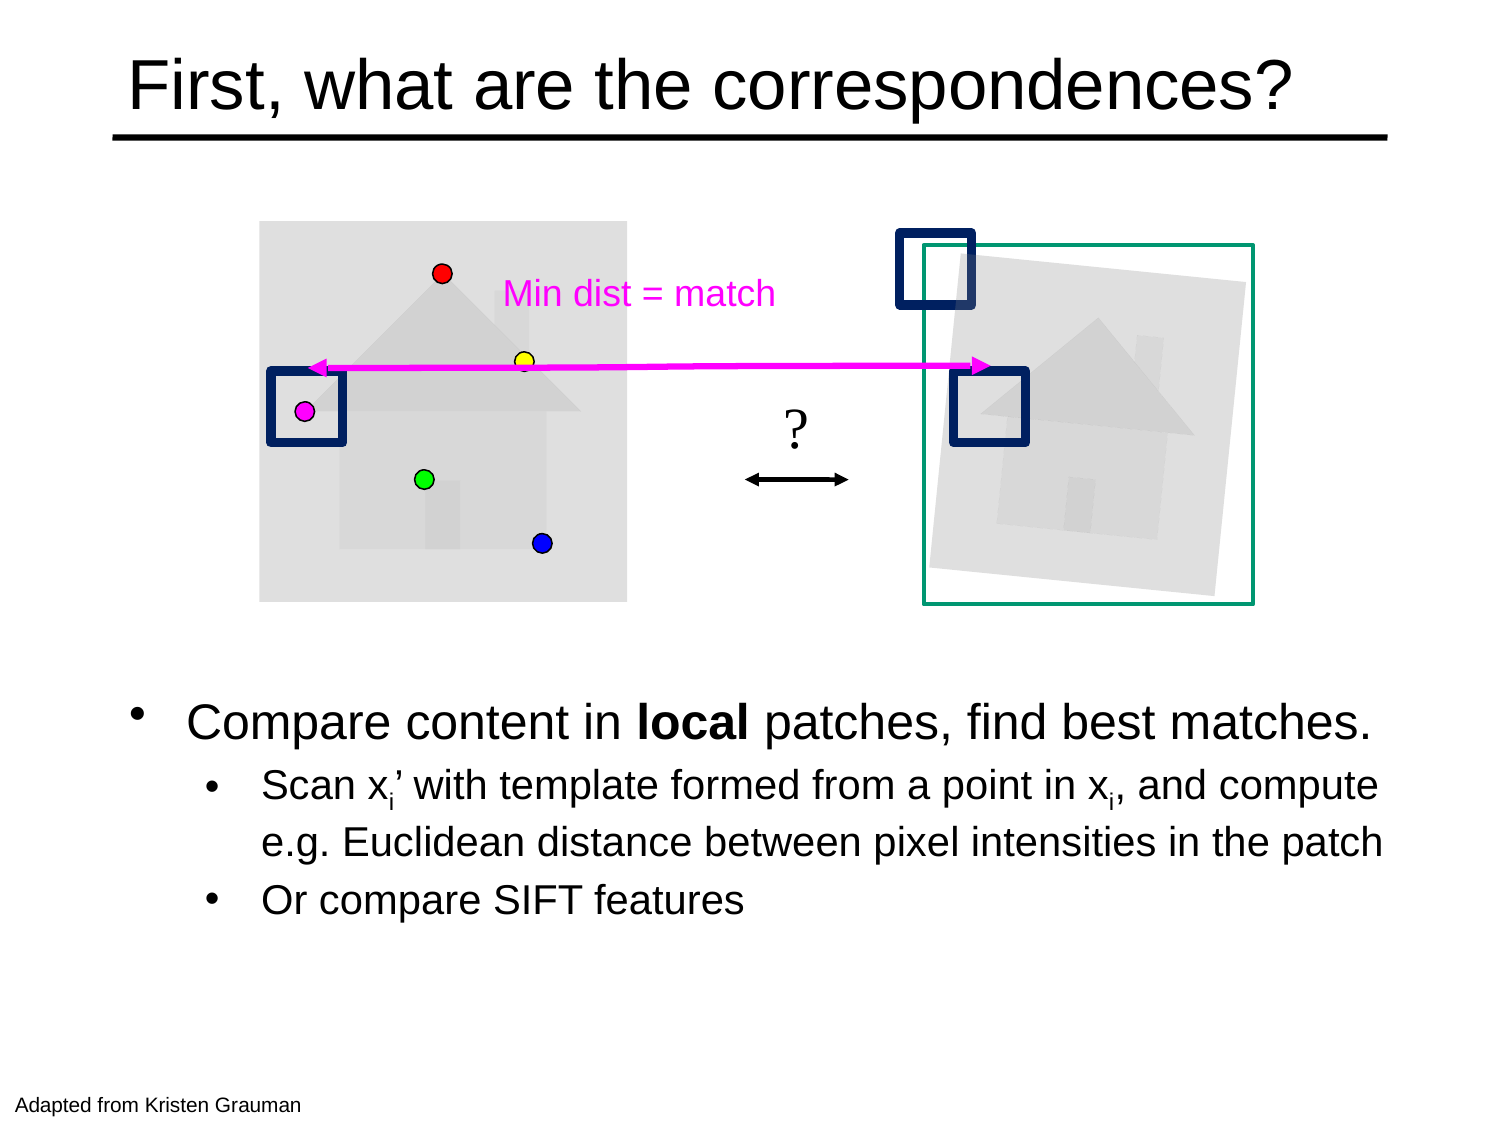

# First, what are the correspondences?

Min dist = match

?

Compare content in local patches, find best matches.
Scan xi’ with template formed from a point in xi, and compute e.g. Euclidean distance between pixel intensities in the patch
Or compare SIFT features
Adapted from Kristen Grauman